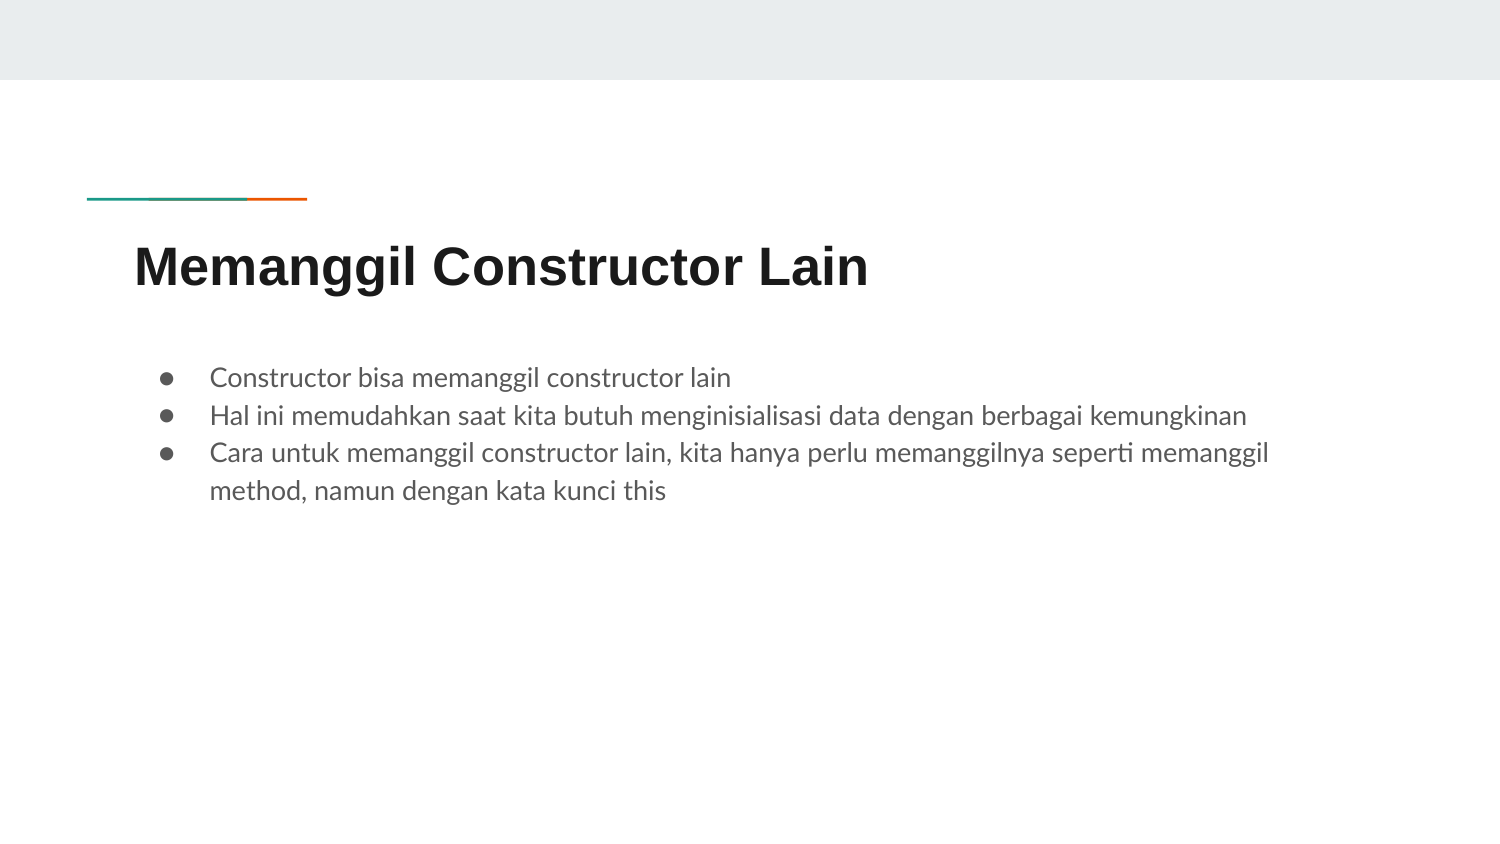

# Memanggil Constructor Lain
Constructor bisa memanggil constructor lain
Hal ini memudahkan saat kita butuh menginisialisasi data dengan berbagai kemungkinan
Cara untuk memanggil constructor lain, kita hanya perlu memanggilnya seperti memanggil method, namun dengan kata kunci this